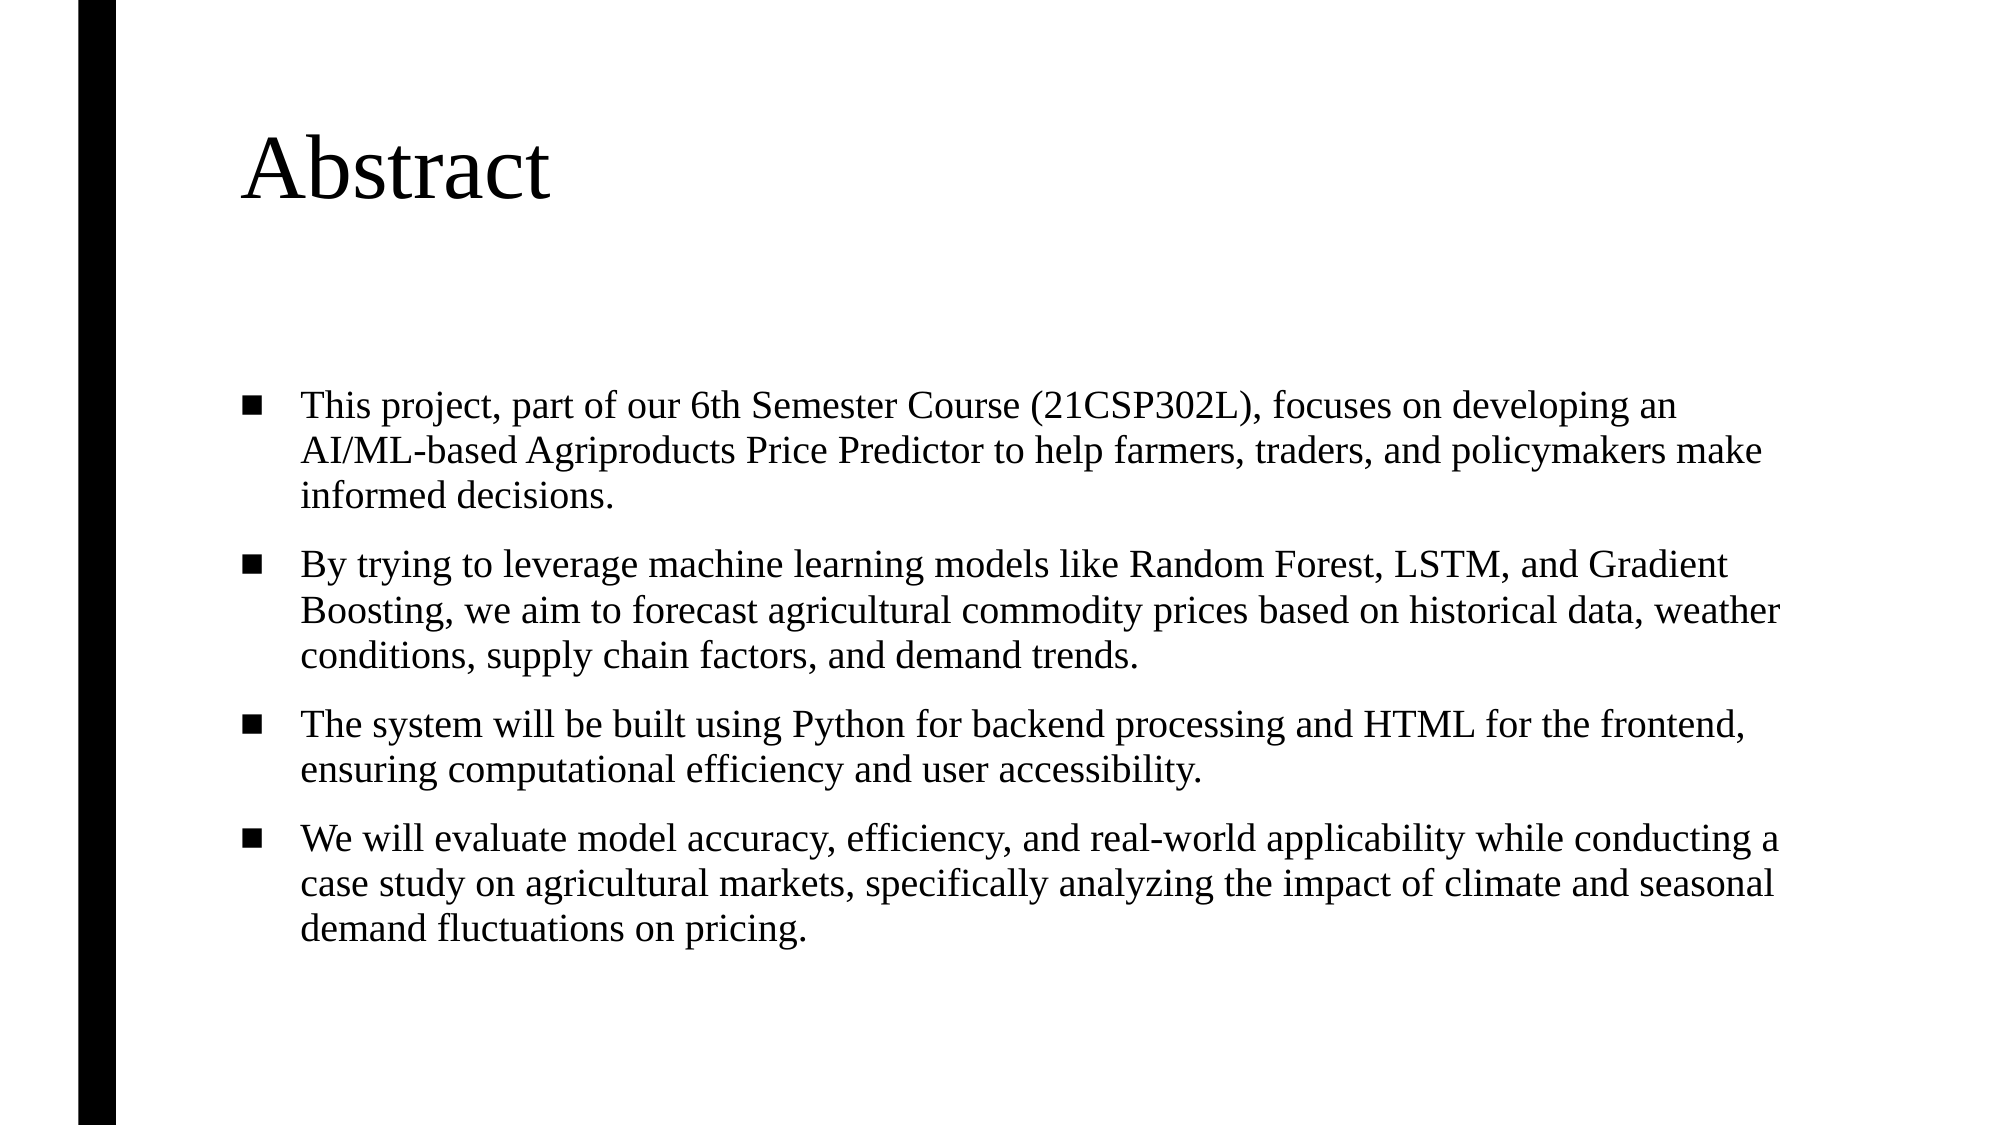

# Abstract
This project, part of our 6th Semester Course (21CSP302L), focuses on developing an AI/ML-based Agriproducts Price Predictor to help farmers, traders, and policymakers make informed decisions.
By trying to leverage machine learning models like Random Forest, LSTM, and Gradient Boosting, we aim to forecast agricultural commodity prices based on historical data, weather conditions, supply chain factors, and demand trends.
The system will be built using Python for backend processing and HTML for the frontend, ensuring computational efficiency and user accessibility.
We will evaluate model accuracy, efficiency, and real-world applicability while conducting a case study on agricultural markets, specifically analyzing the impact of climate and seasonal demand fluctuations on pricing.